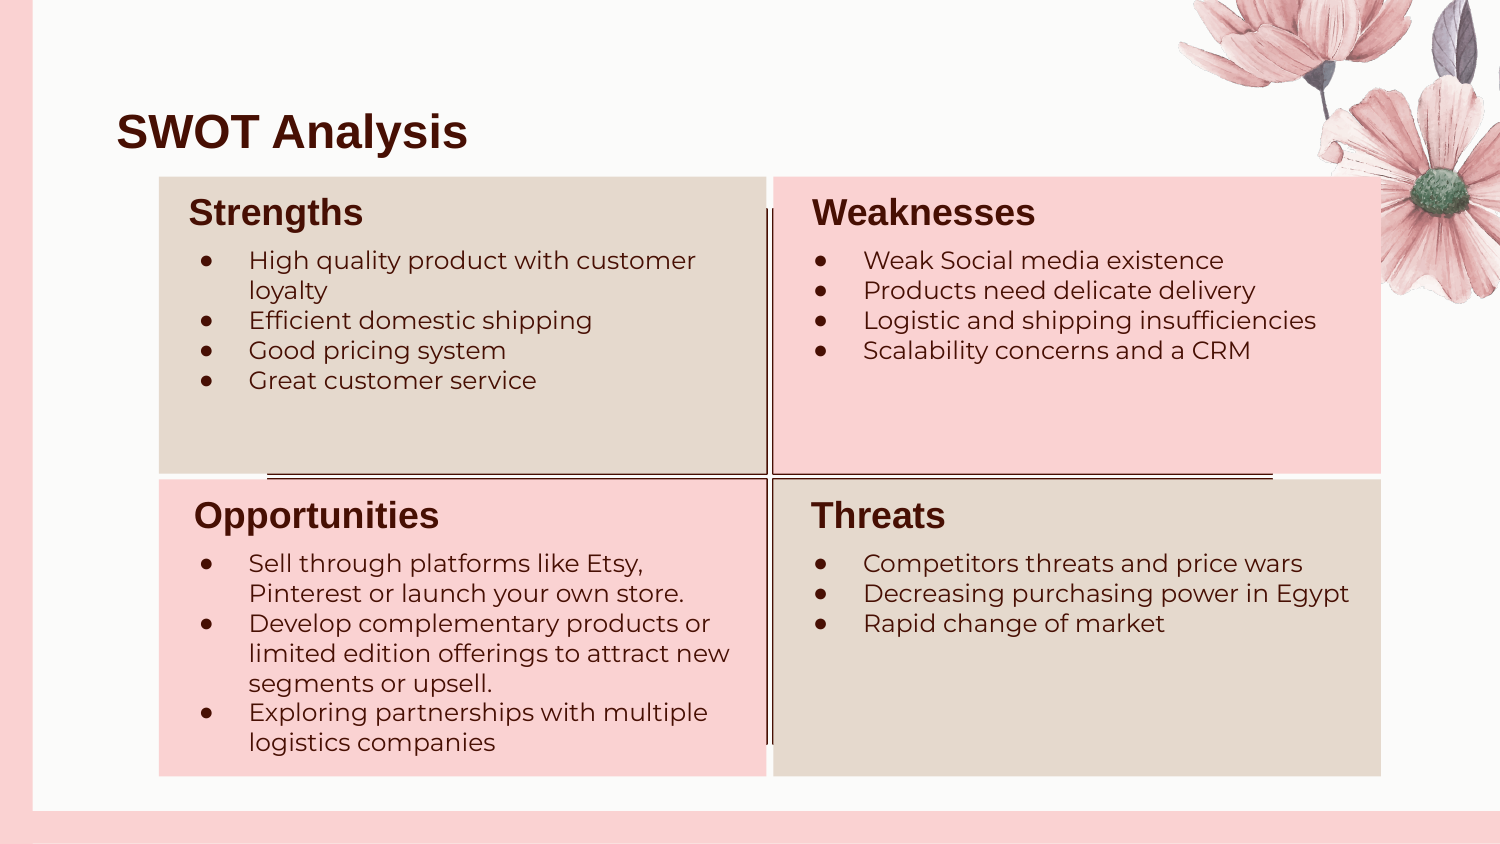

# SWOT Analysis
Strengths

Weaknesses

High quality product with customer loyalty
Efficient domestic shipping
Good pricing system
Great customer service
Weak Social media existence
Products need delicate delivery
Logistic and shipping insufficiencies
Scalability concerns and a CRM

Opportunities
Threats
Sell through platforms like Etsy, Pinterest or launch your own store.
Develop complementary products or limited edition offerings to attract new segments or upsell.
Exploring partnerships with multiple logistics companies

Competitors threats and price wars
Decreasing purchasing power in Egypt
Rapid change of market